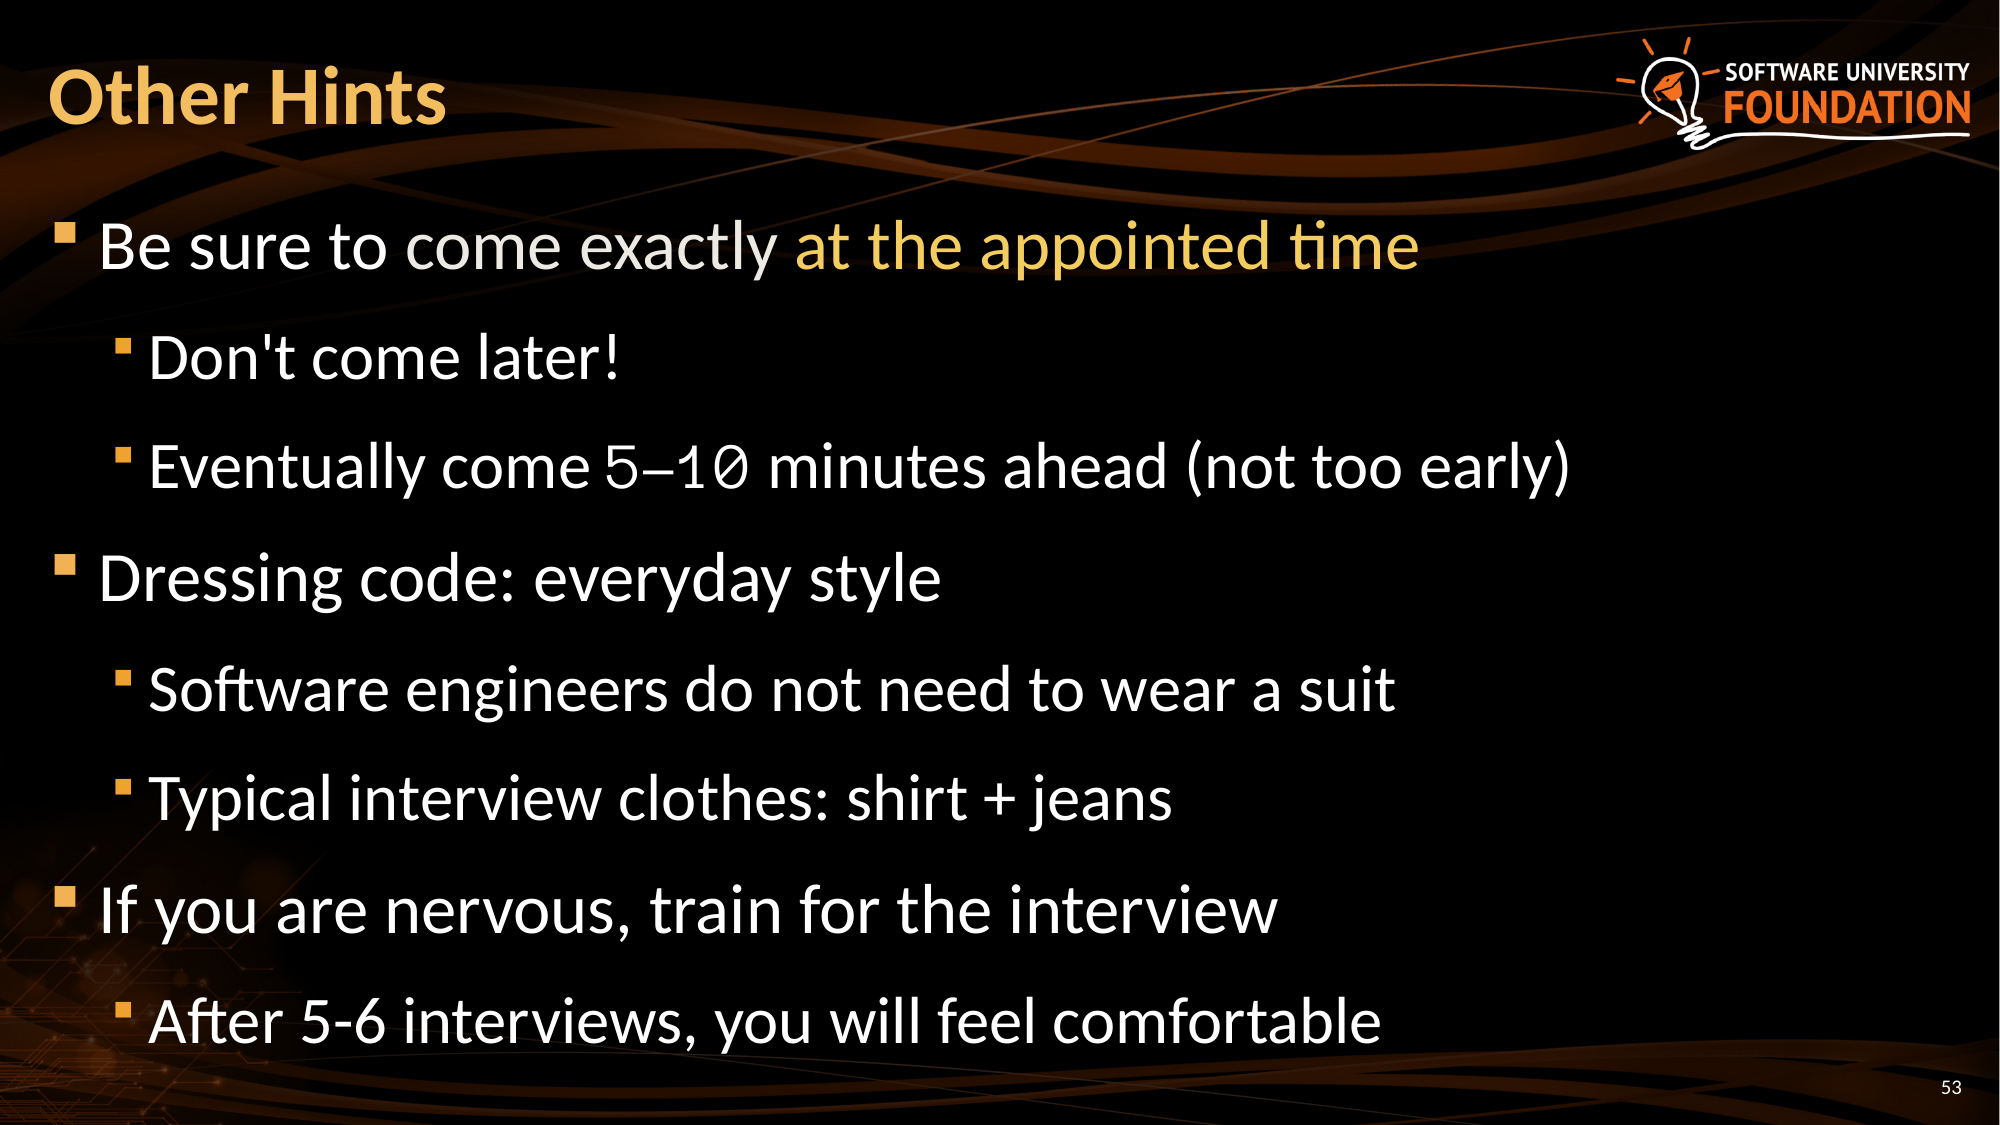

# Other Hints
Be sure to come exactly at the appointed time
Don't come later!
Eventually come 5-10 minutes ahead (not too early)
Dressing code: everyday style
Software engineers do not need to wear a suit
Typical interview clothes: shirt + jeans
If you are nervous, train for the interview
After 5-6 interviews, you will feel comfortable
53